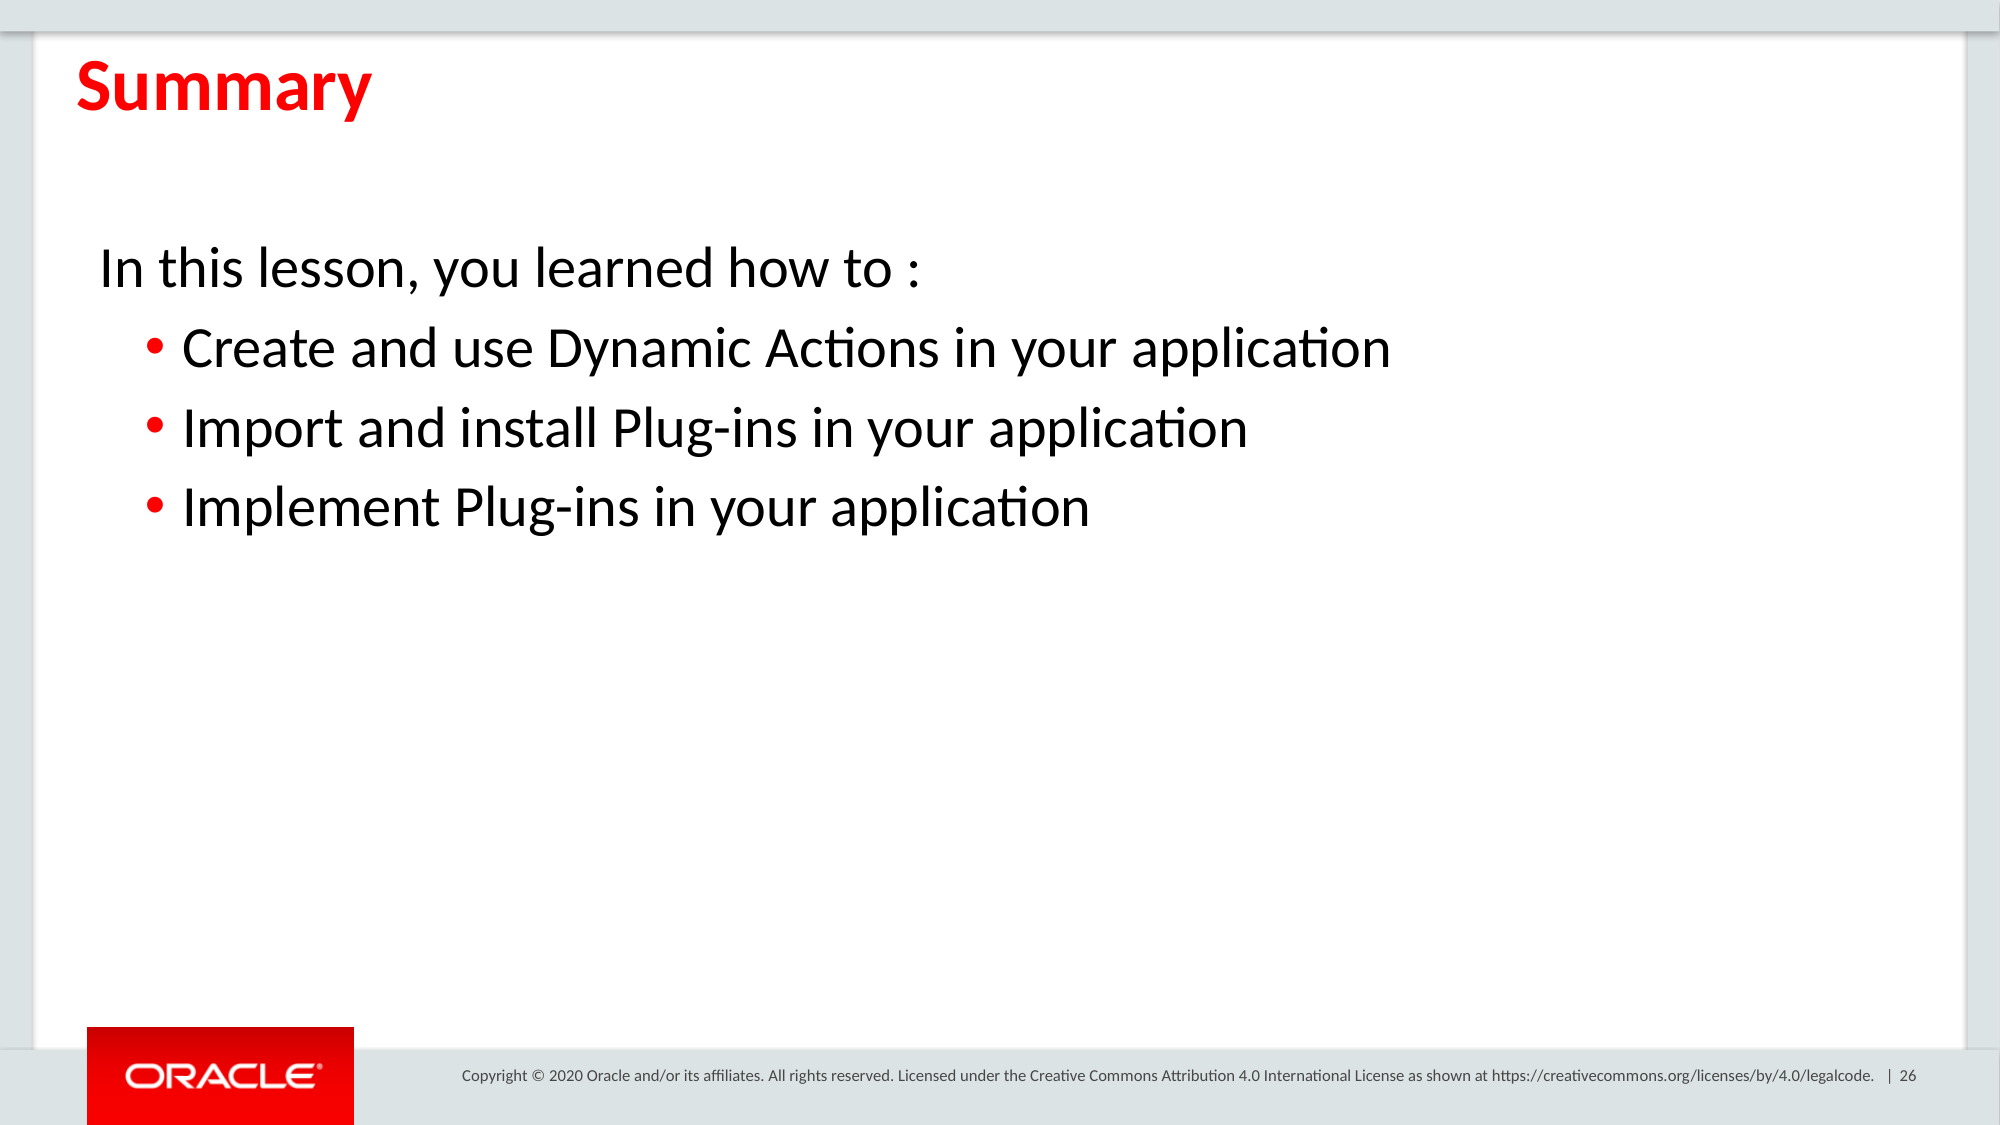

Summary
In this lesson, you learned how to :
Create and use Dynamic Actions in your application
Import and install Plug-ins in your application
Implement Plug-ins in your application